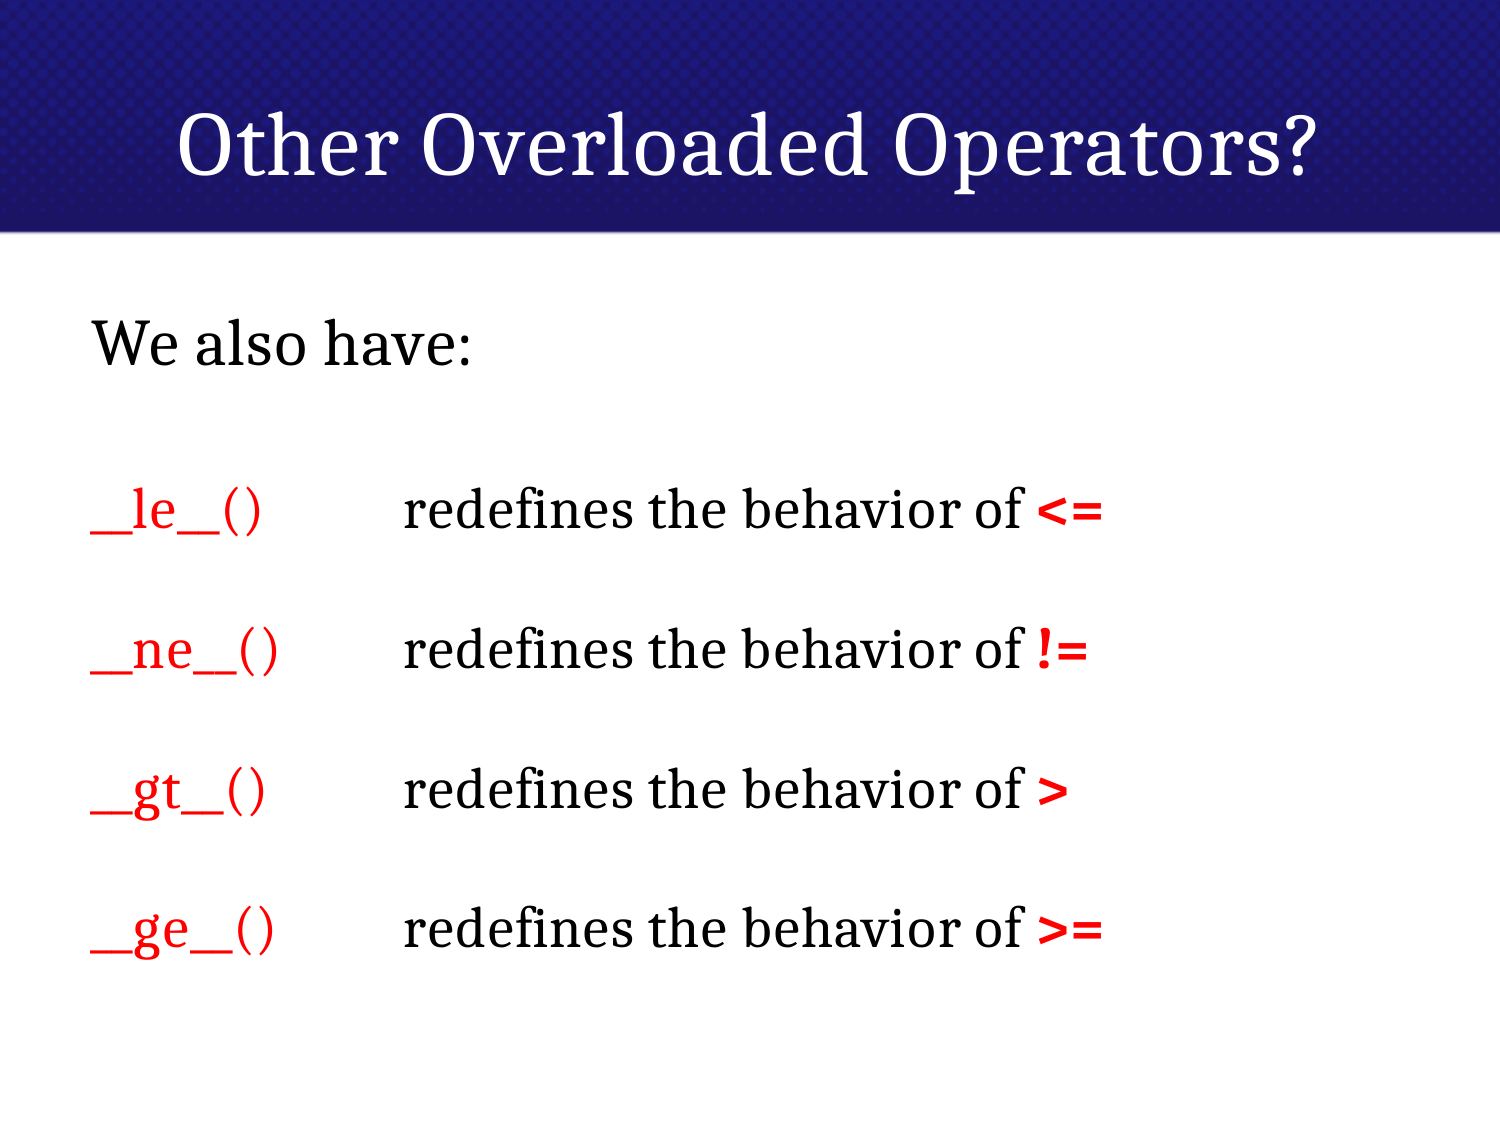

# Other Overloaded Operators?
We also have:
__le__()	 redefines the behavior of <=
__ne__()	 redefines the behavior of !=
__gt__()	 redefines the behavior of >
__ge__()	 redefines the behavior of >=